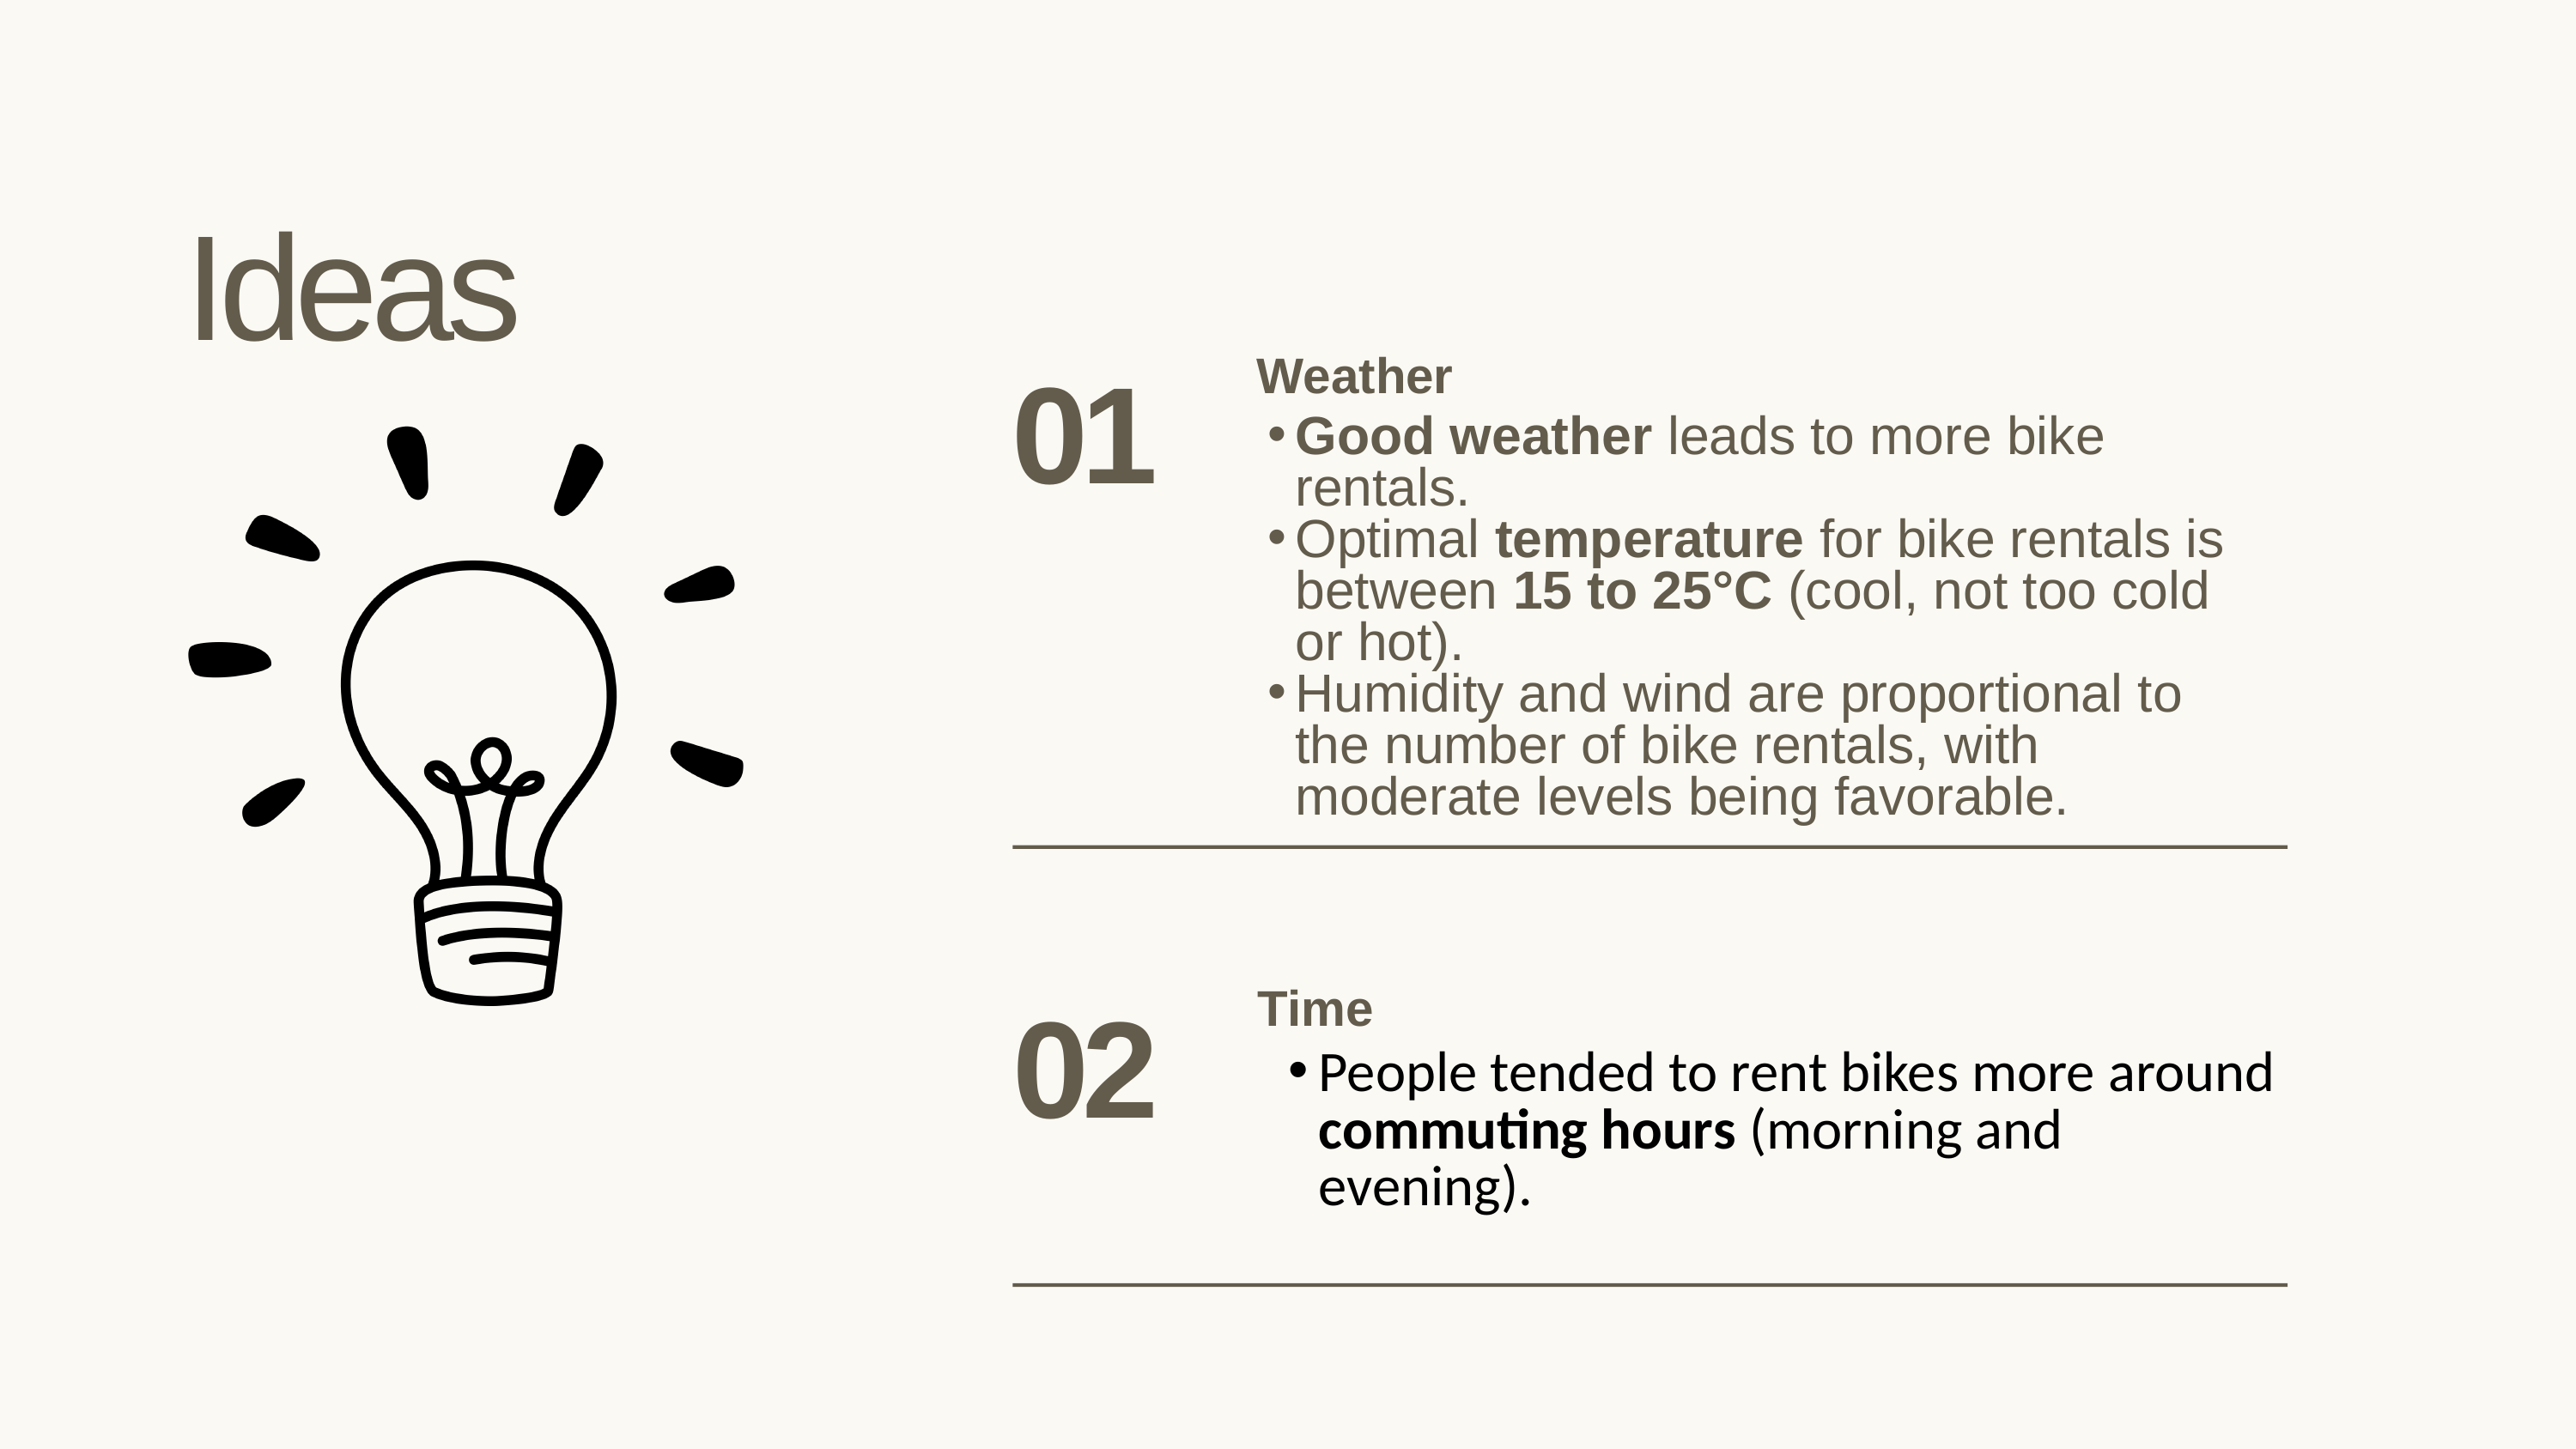

Ideas
Weather
01
Good weather leads to more bike rentals.
Optimal temperature for bike rentals is between 15 to 25°C (cool, not too cold or hot).
Humidity and wind are proportional to the number of bike rentals, with moderate levels being favorable.

Time
02
People tended to rent bikes more around commuting hours (morning and evening).